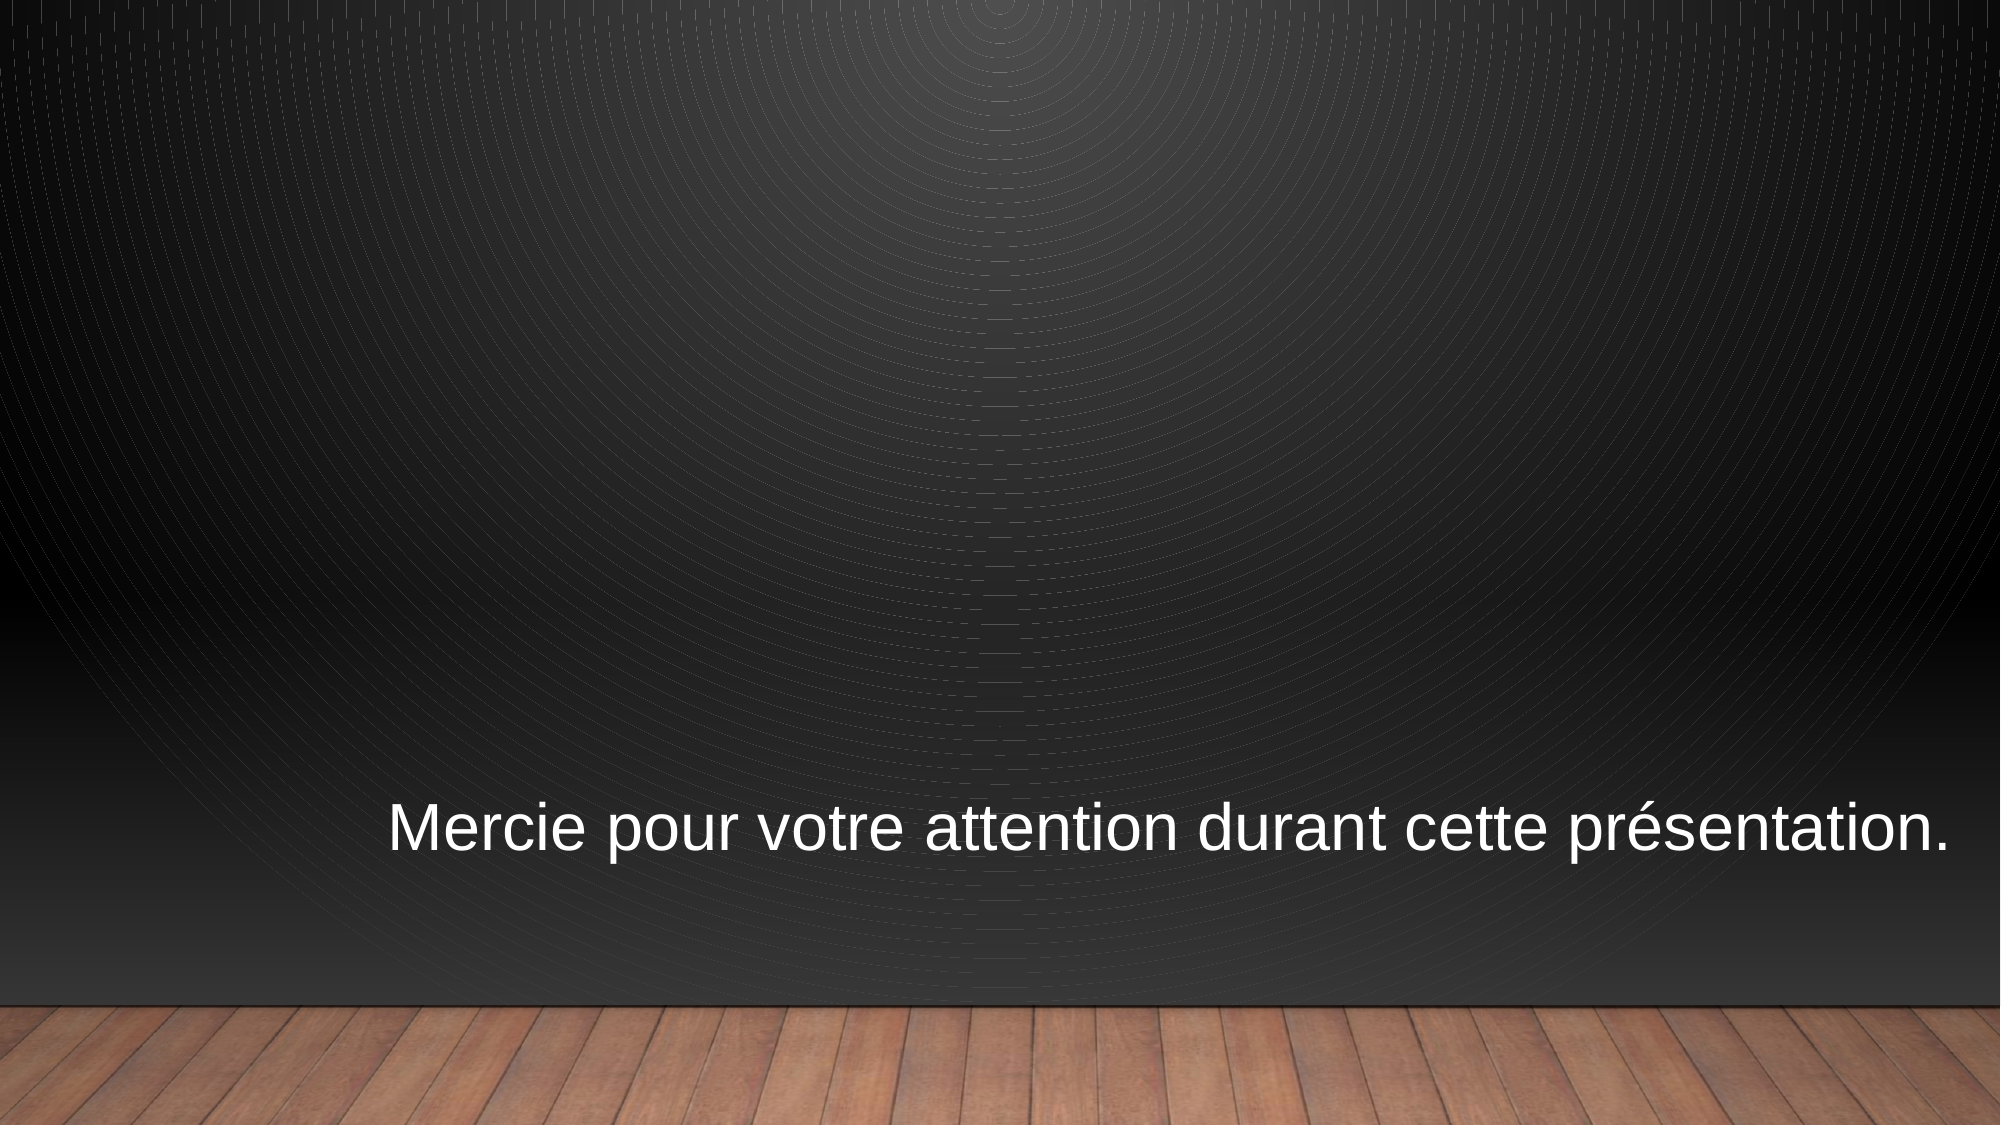

Mercie pour votre attention durant cette présentation.